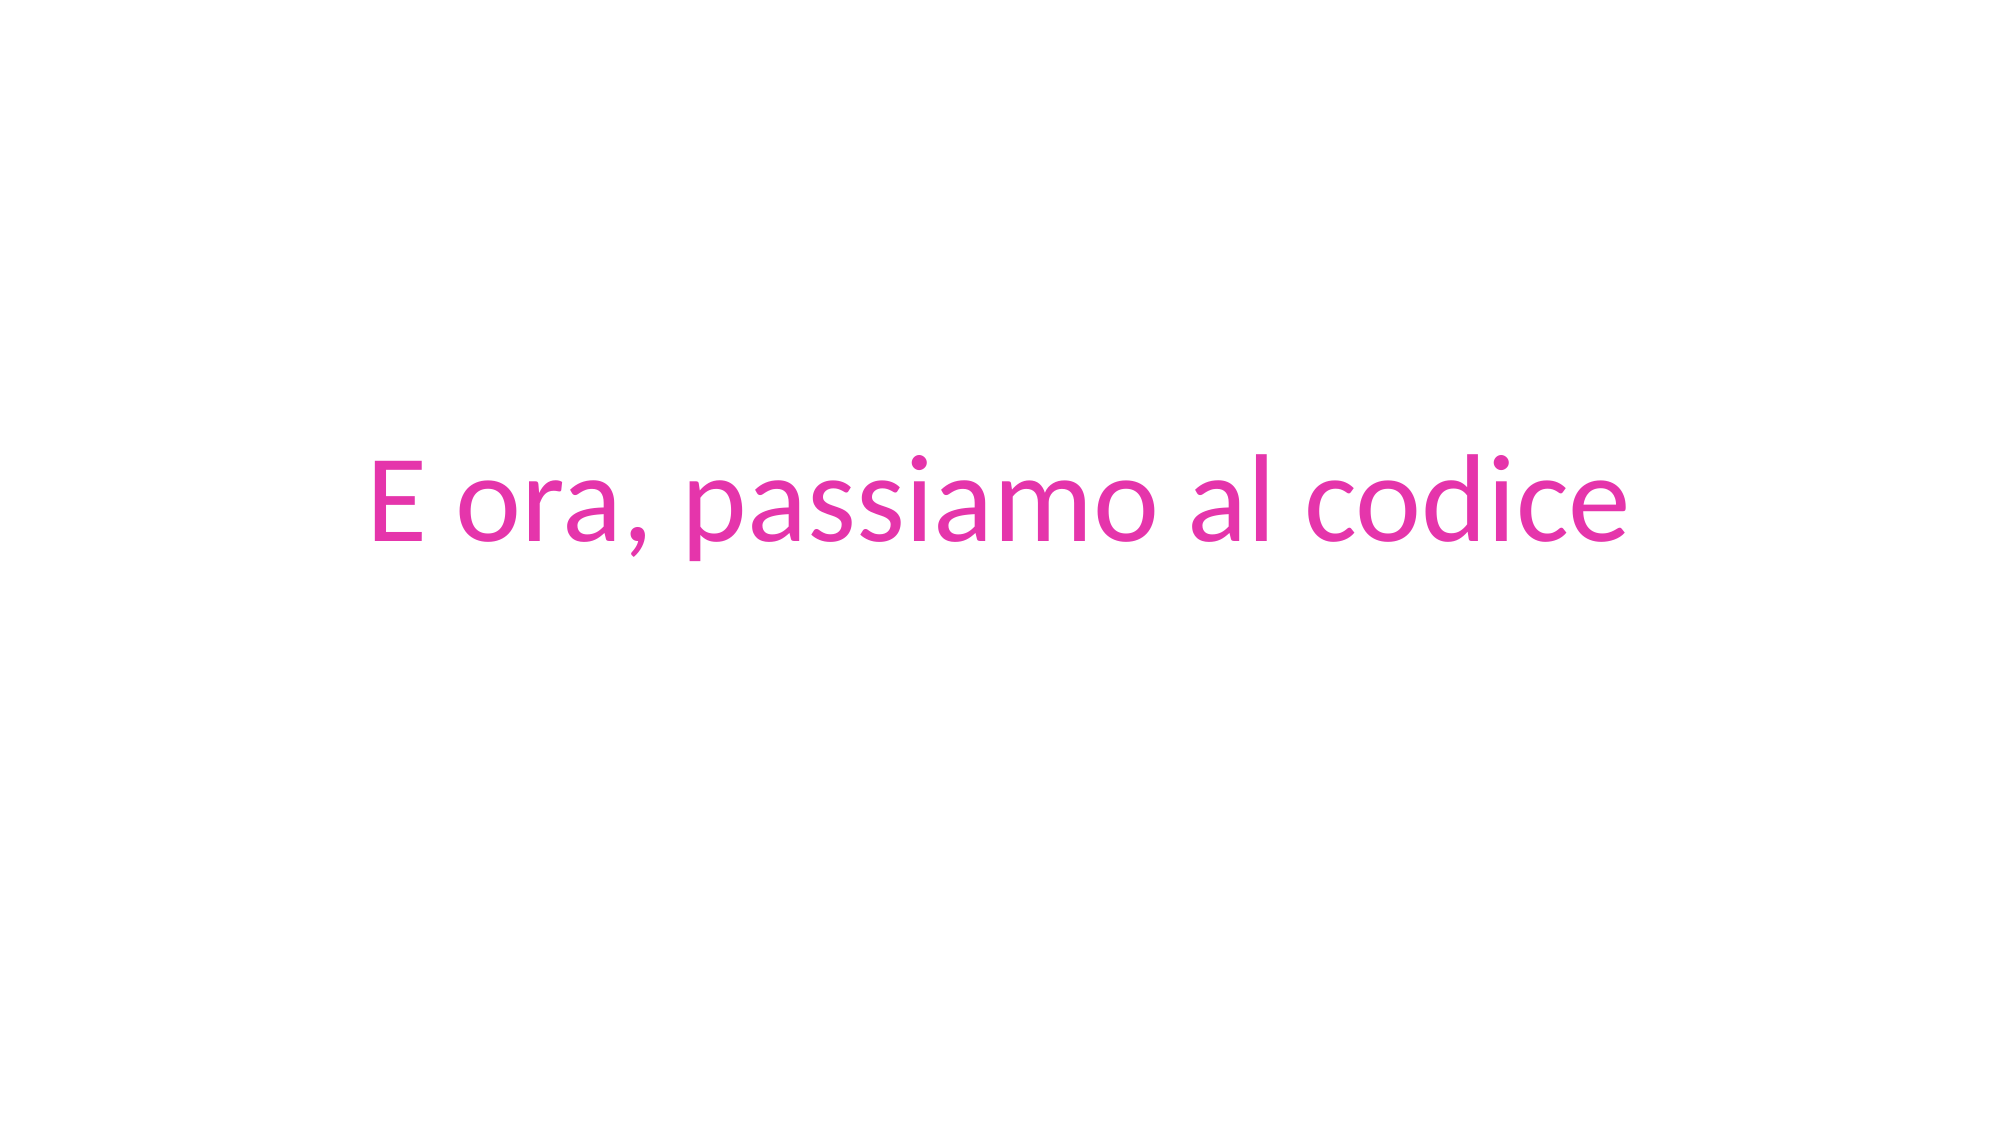

# E ora, passiamo al codice

Presentazione di Fabio Iotti